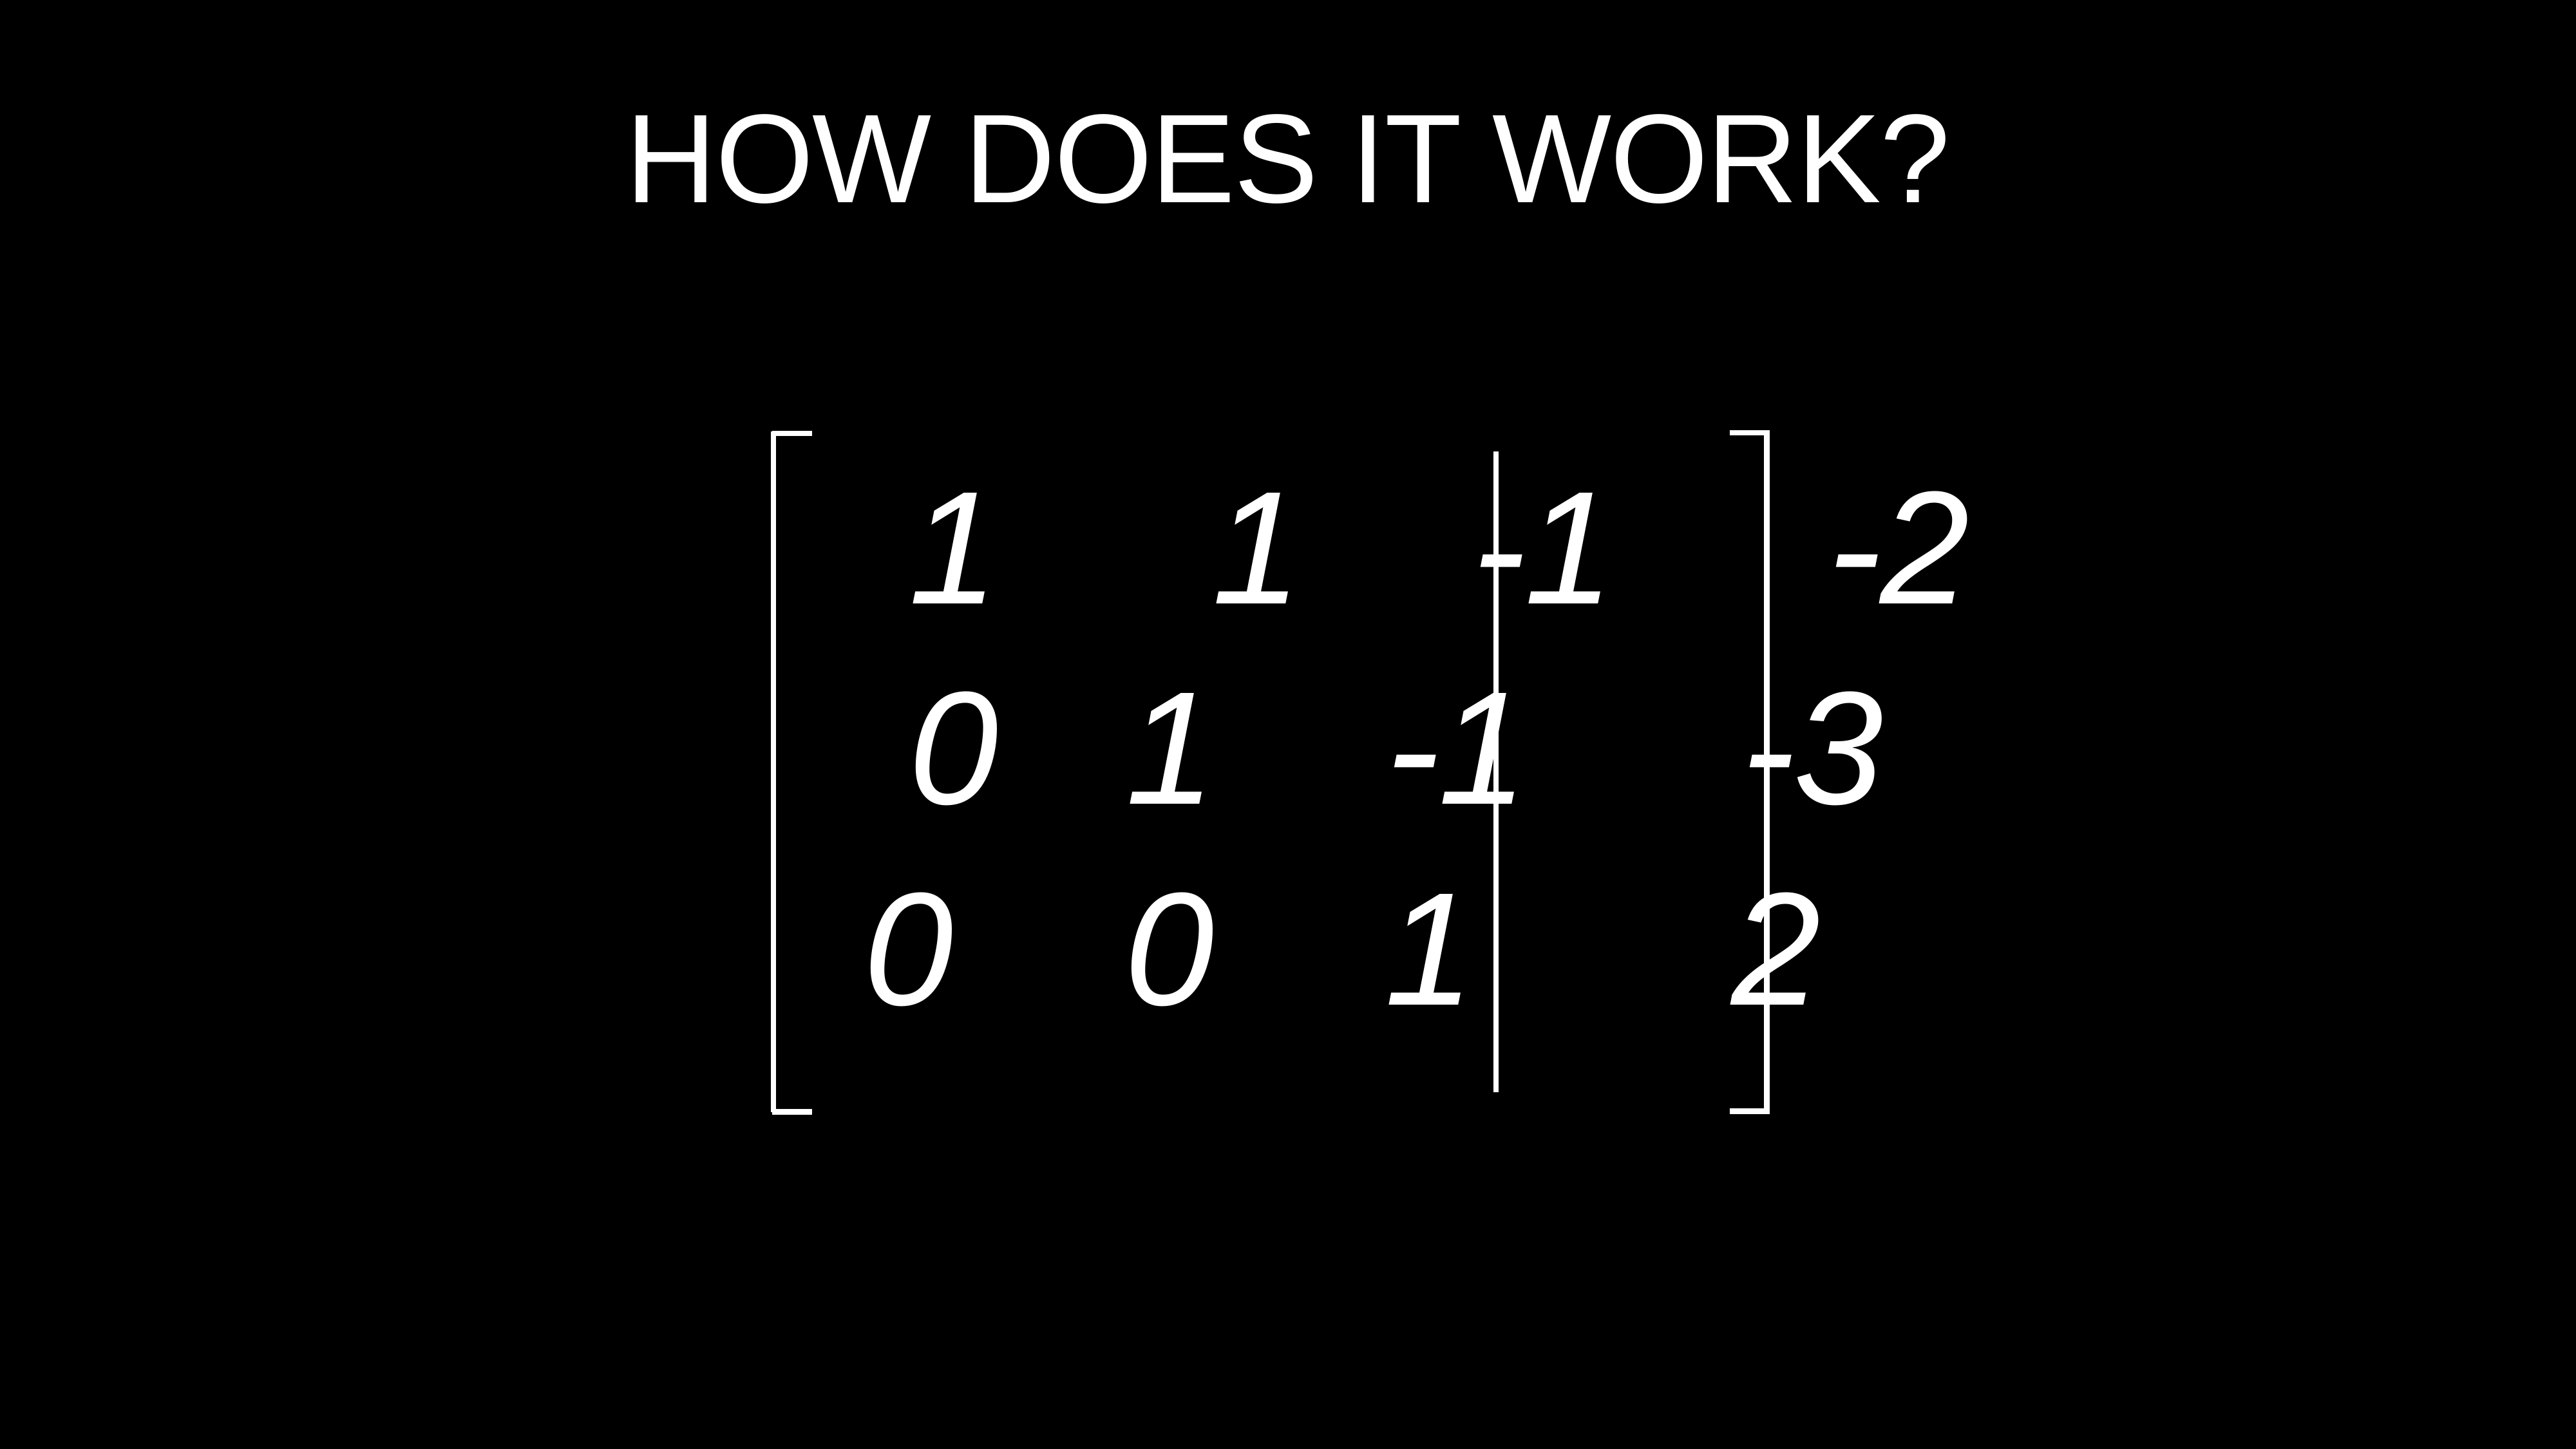

# HOW DOES IT WORK?
 1     1    -1     -2
 0   1    -1     -3
0    0    1      2